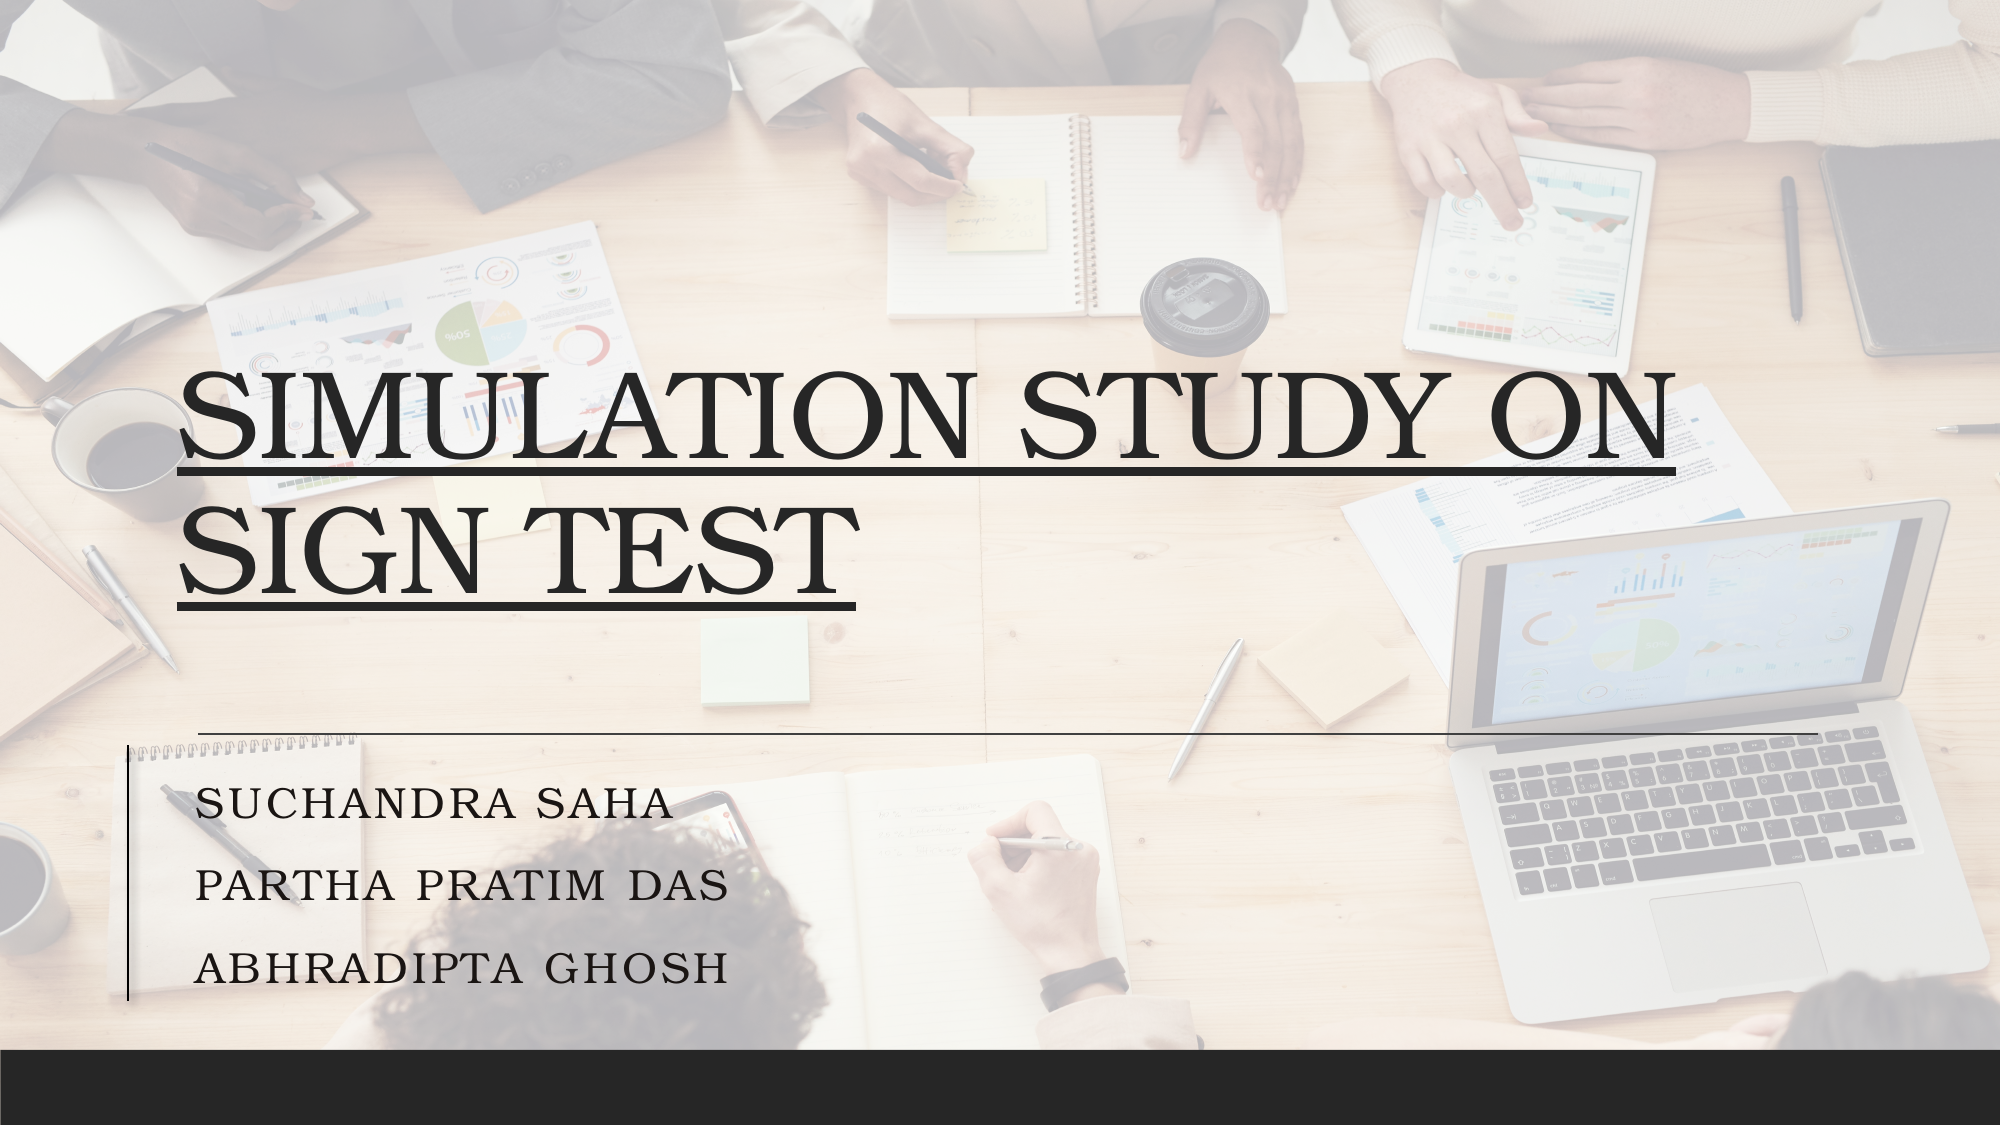

# SIMULATION STUDY ON SIGN TEST
Suchandra saha
Partha pratim das
ABHRADIPTA ghosh